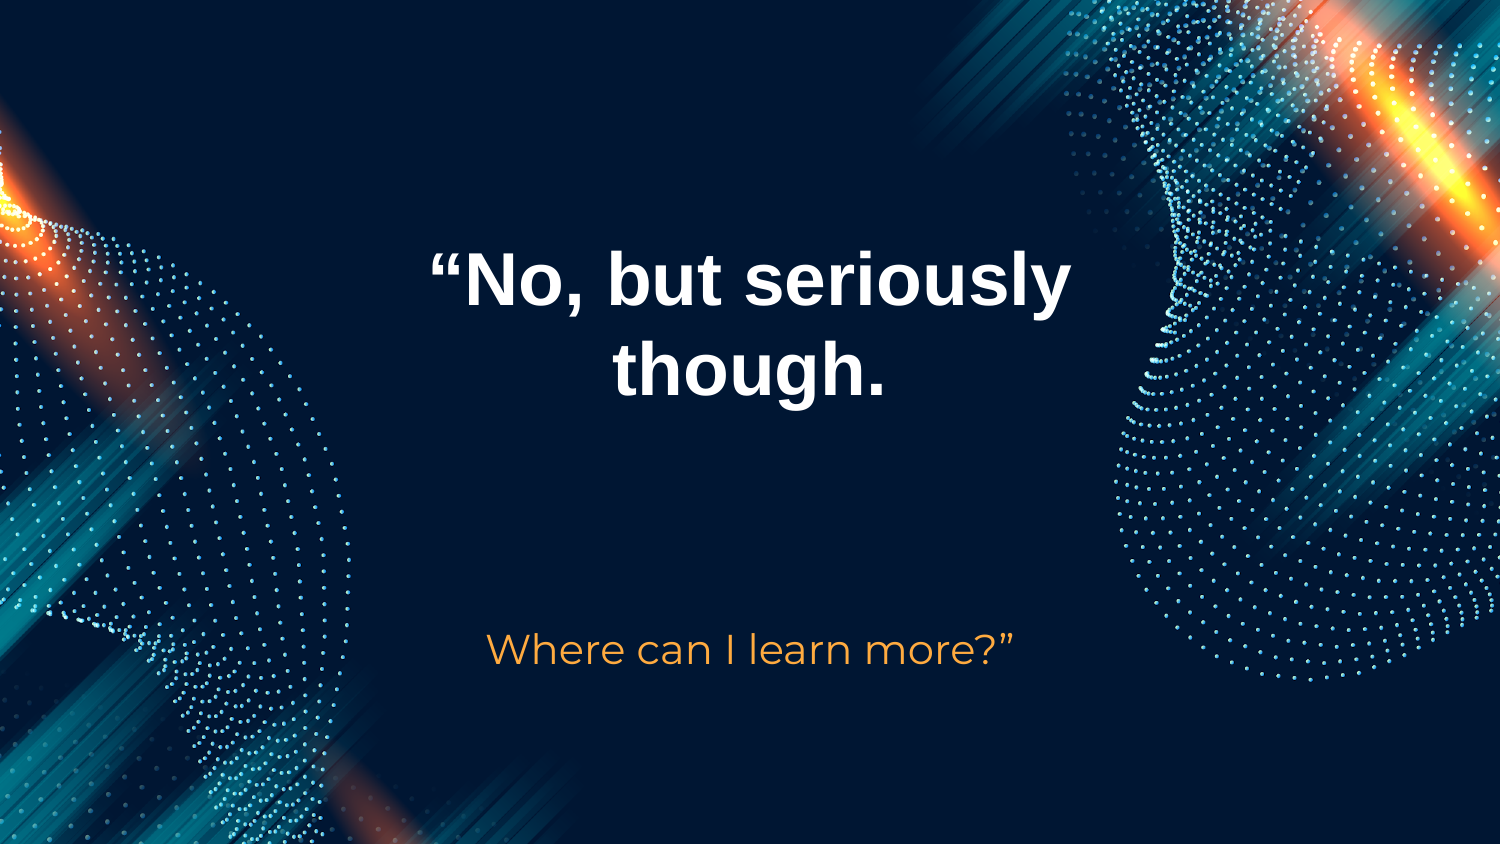

# “No, but seriously though.
Where can I learn more?”